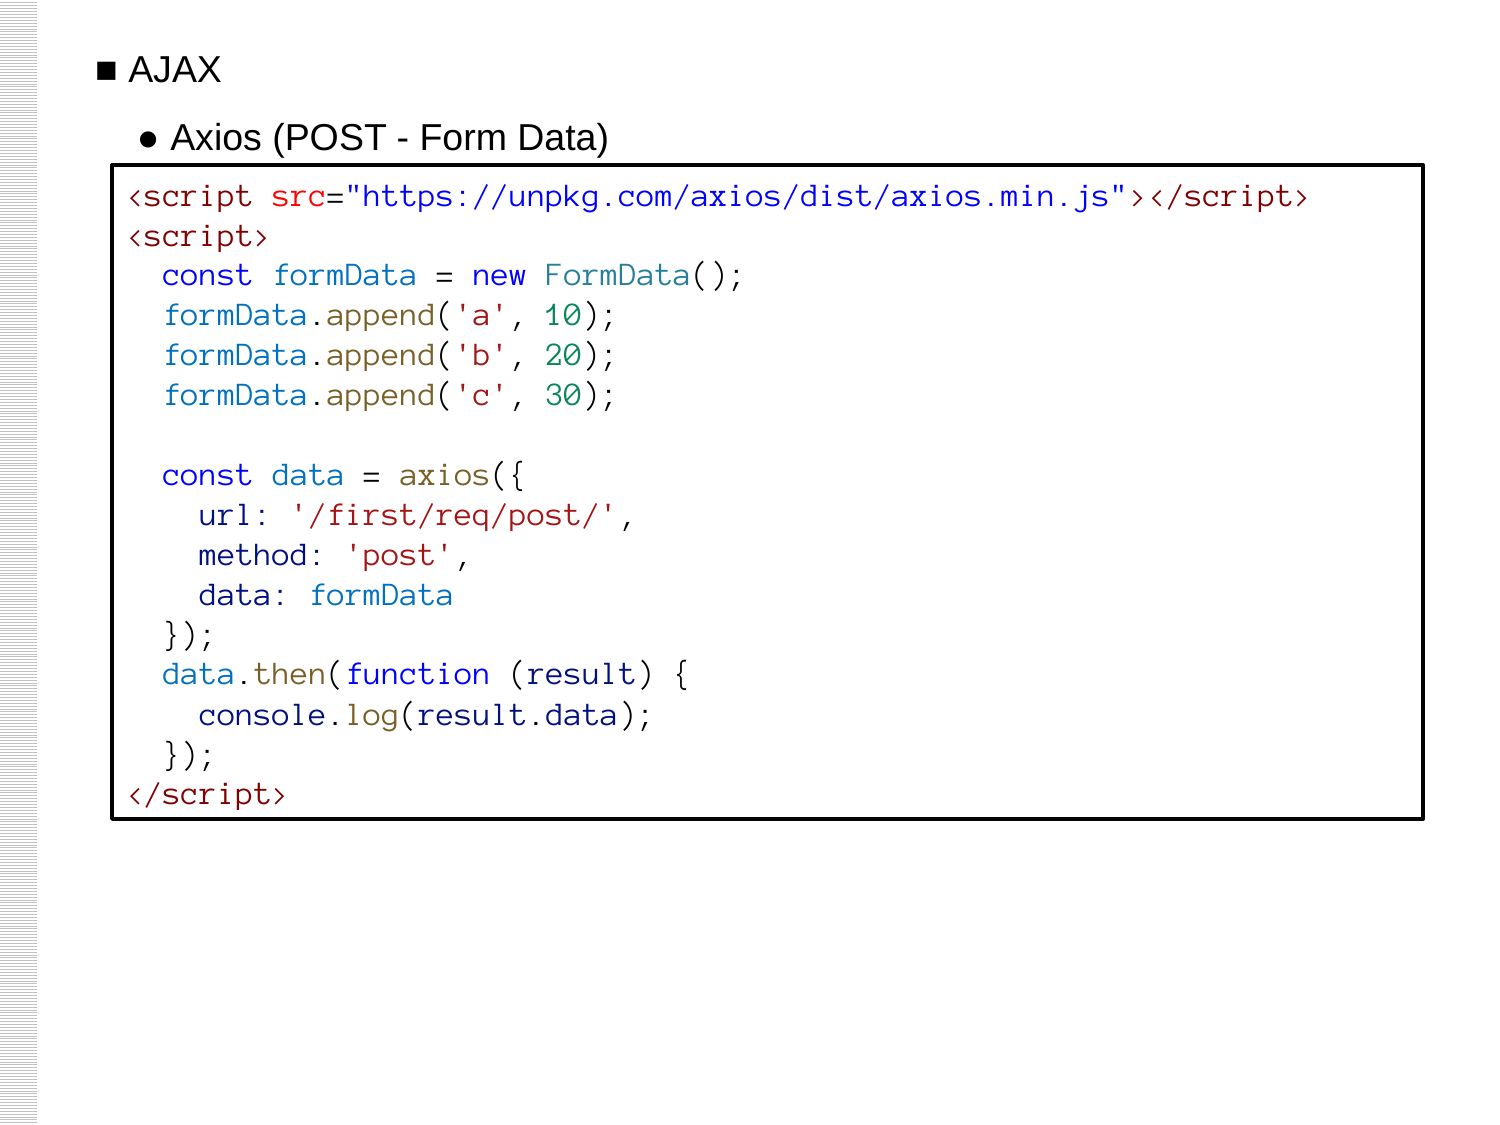

■ AJAX
    ● Axios (POST - Form Data)
<script src="https://unpkg.com/axios/dist/axios.min.js"></script>
<script>
  const formData = new FormData();
  formData.append('a', 10);
  formData.append('b', 20);
  formData.append('c', 30);
  const data = axios({
    url: '/first/req/post/',
    method: 'post',
    data: formData
  });
  data.then(function (result) {
    console.log(result.data);
  });
</script>